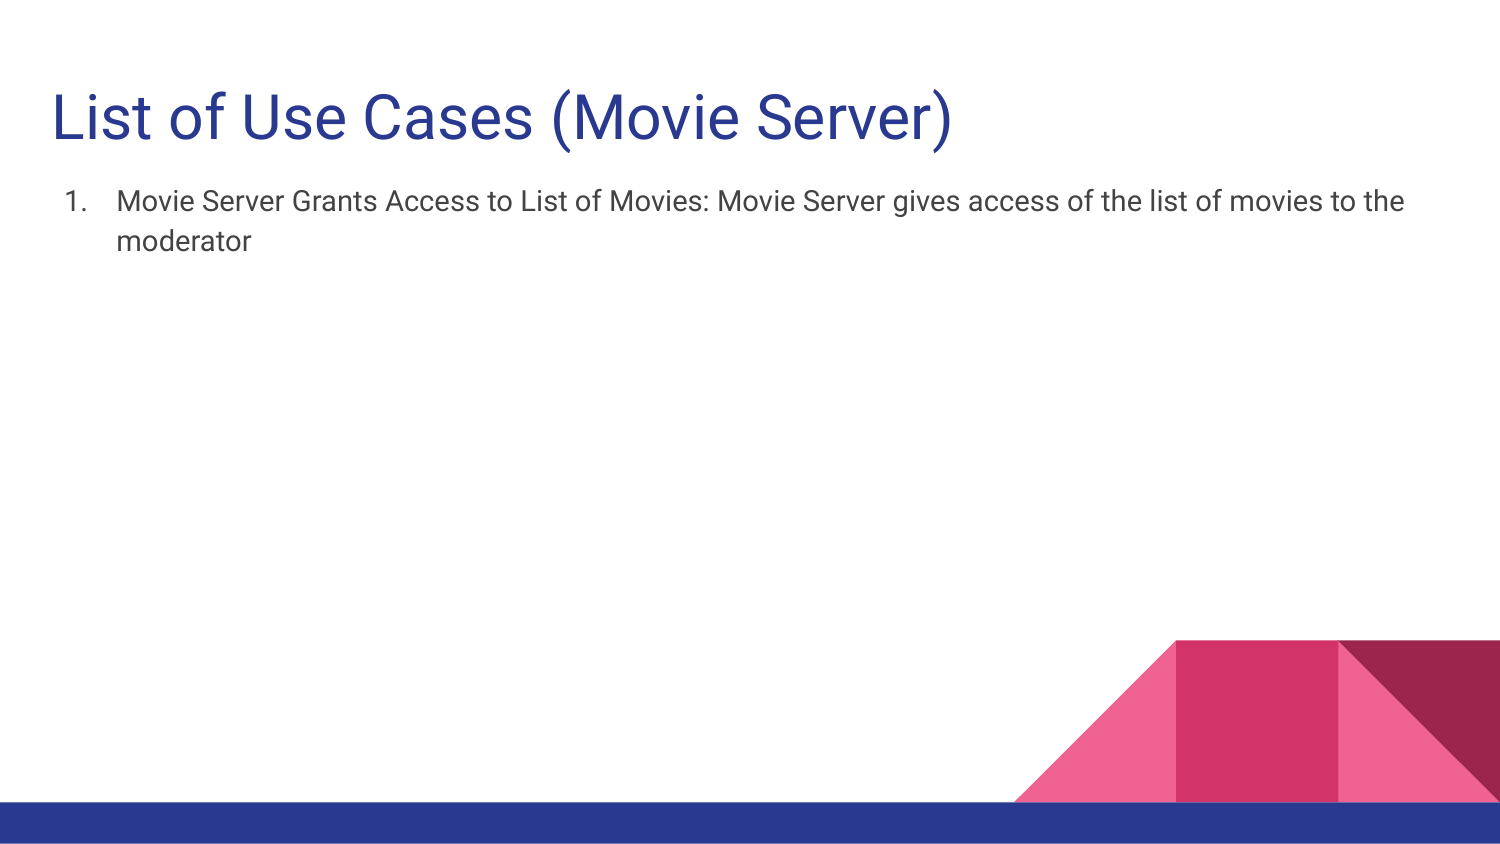

# List of Use Cases (Movie Server)
Movie Server Grants Access to List of Movies: Movie Server gives access of the list of movies to the moderator